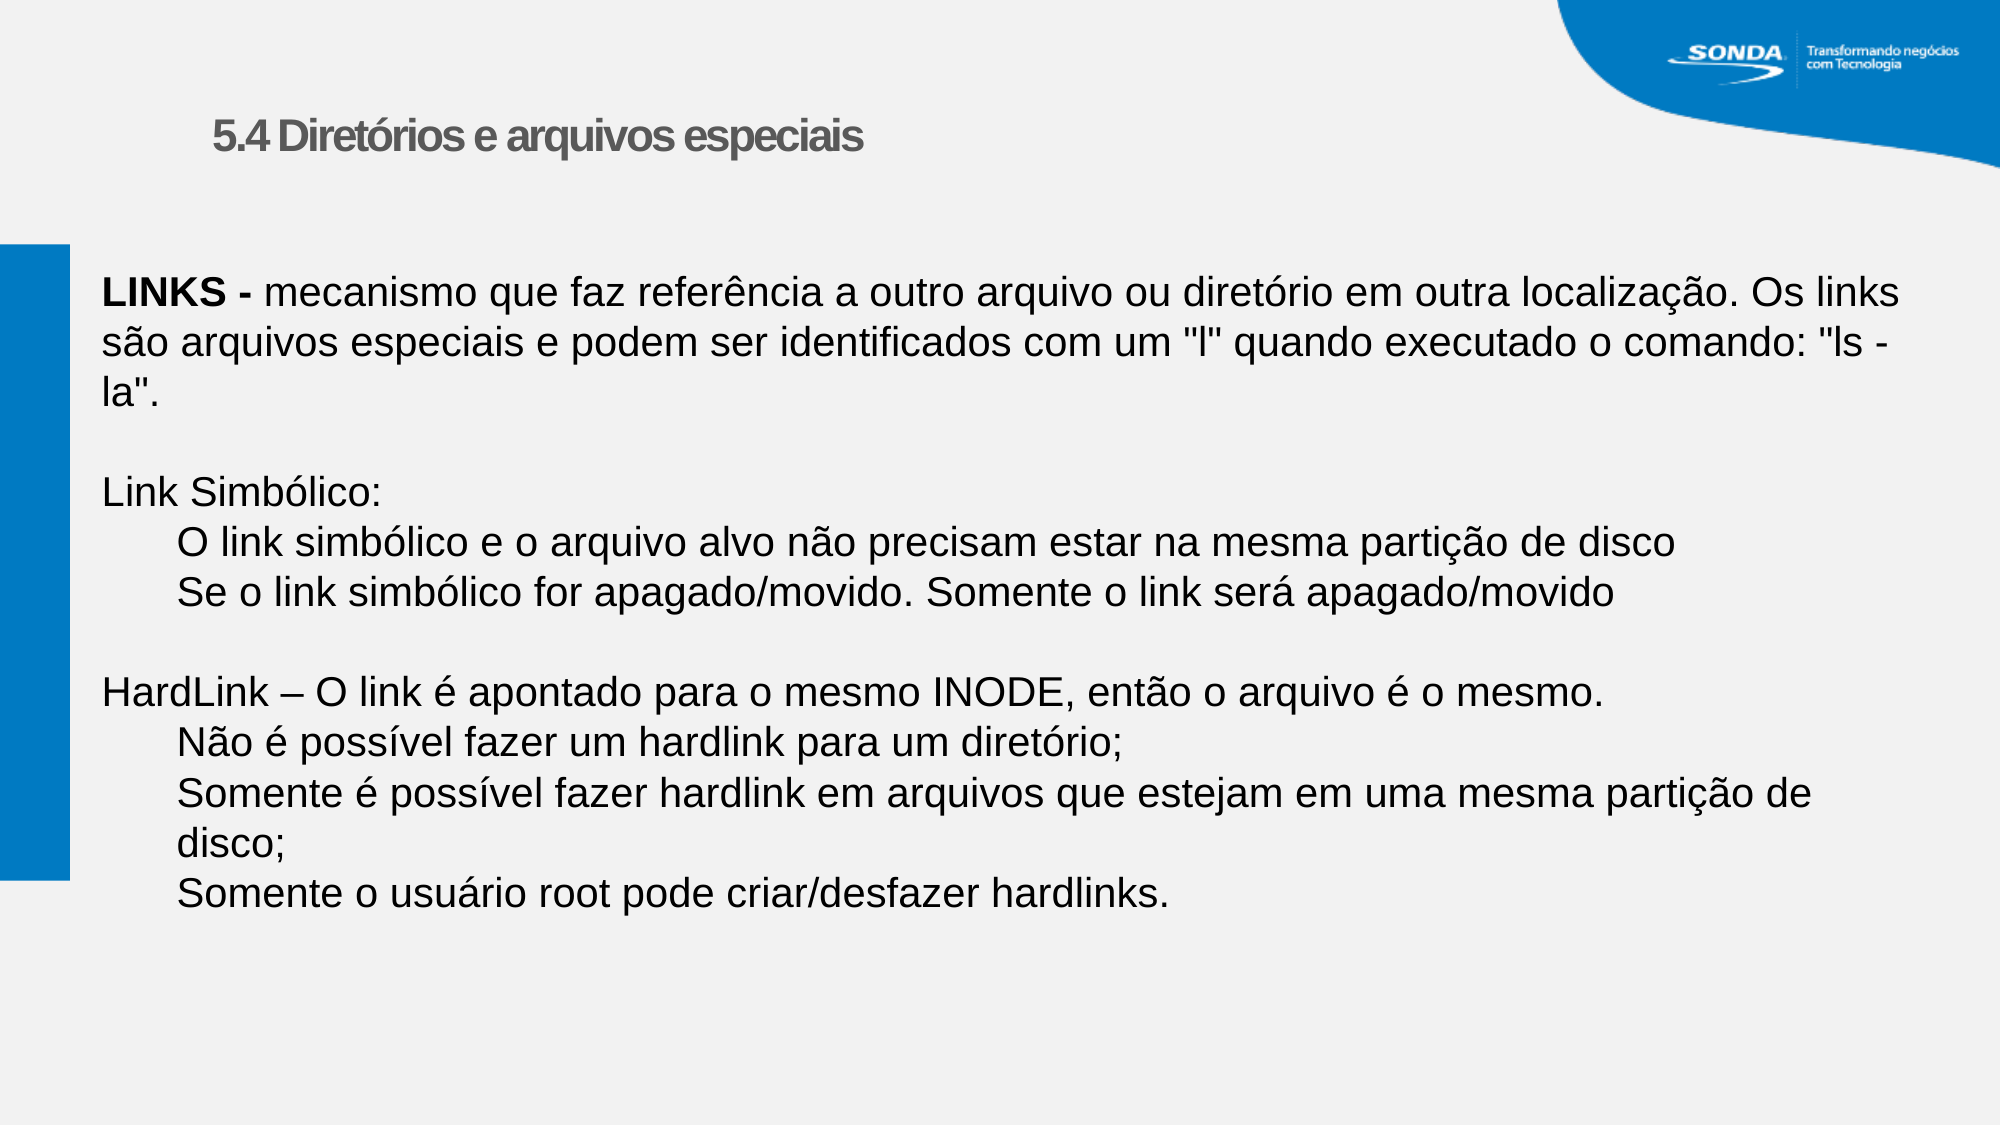

5.4 Diretórios e arquivos especiais

LINKS - mecanismo que faz referência a outro arquivo ou diretório em outra localização. Os links são arquivos especiais e podem ser identificados com um "l" quando executado o comando: "ls -la".

Link Simbólico:
O link simbólico e o arquivo alvo não precisam estar na mesma partição de disco
Se o link simbólico for apagado/movido. Somente o link será apagado/movido

HardLink – O link é apontado para o mesmo INODE, então o arquivo é o mesmo.
Não é possível fazer um hardlink para um diretório;
Somente é possível fazer hardlink em arquivos que estejam em uma mesma partição de disco;
Somente o usuário root pode criar/desfazer hardlinks.